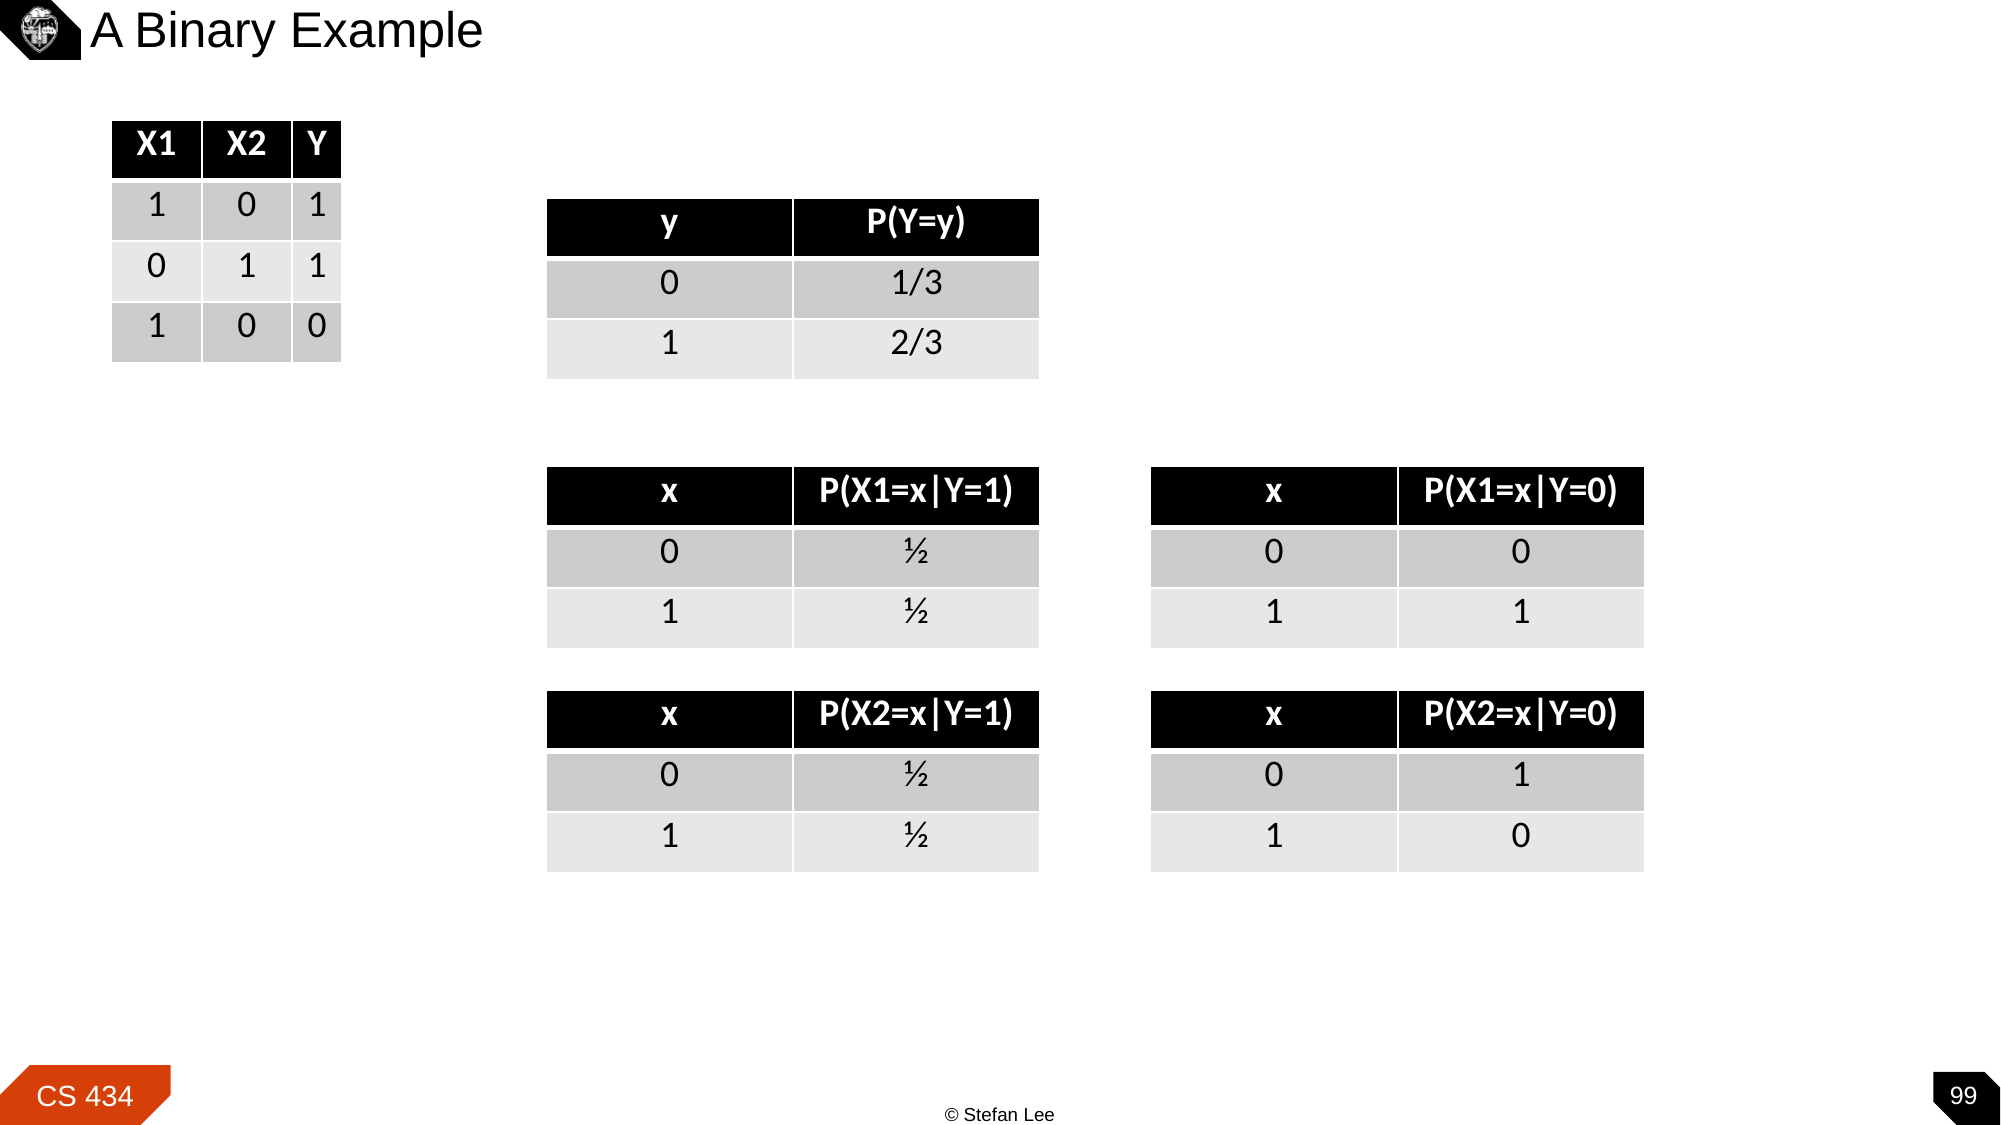

# A Binary Example
| X1 | X2 | Y |
| --- | --- | --- |
| 1 | 0 | 1 |
| 0 | 1 | 1 |
| 1 | 0 | 0 |
| y | P(Y=y) |
| --- | --- |
| 0 | 1/3 |
| 1 | 2/3 |
| x | P(X1=x|Y=1) |
| --- | --- |
| 0 | ½ |
| 1 | ½ |
| x | P(X1=x|Y=0) |
| --- | --- |
| 0 | 0 |
| 1 | 1 |
| x | P(X2=x|Y=1) |
| --- | --- |
| 0 | ½ |
| 1 | ½ |
| x | P(X2=x|Y=0) |
| --- | --- |
| 0 | 1 |
| 1 | 0 |
99